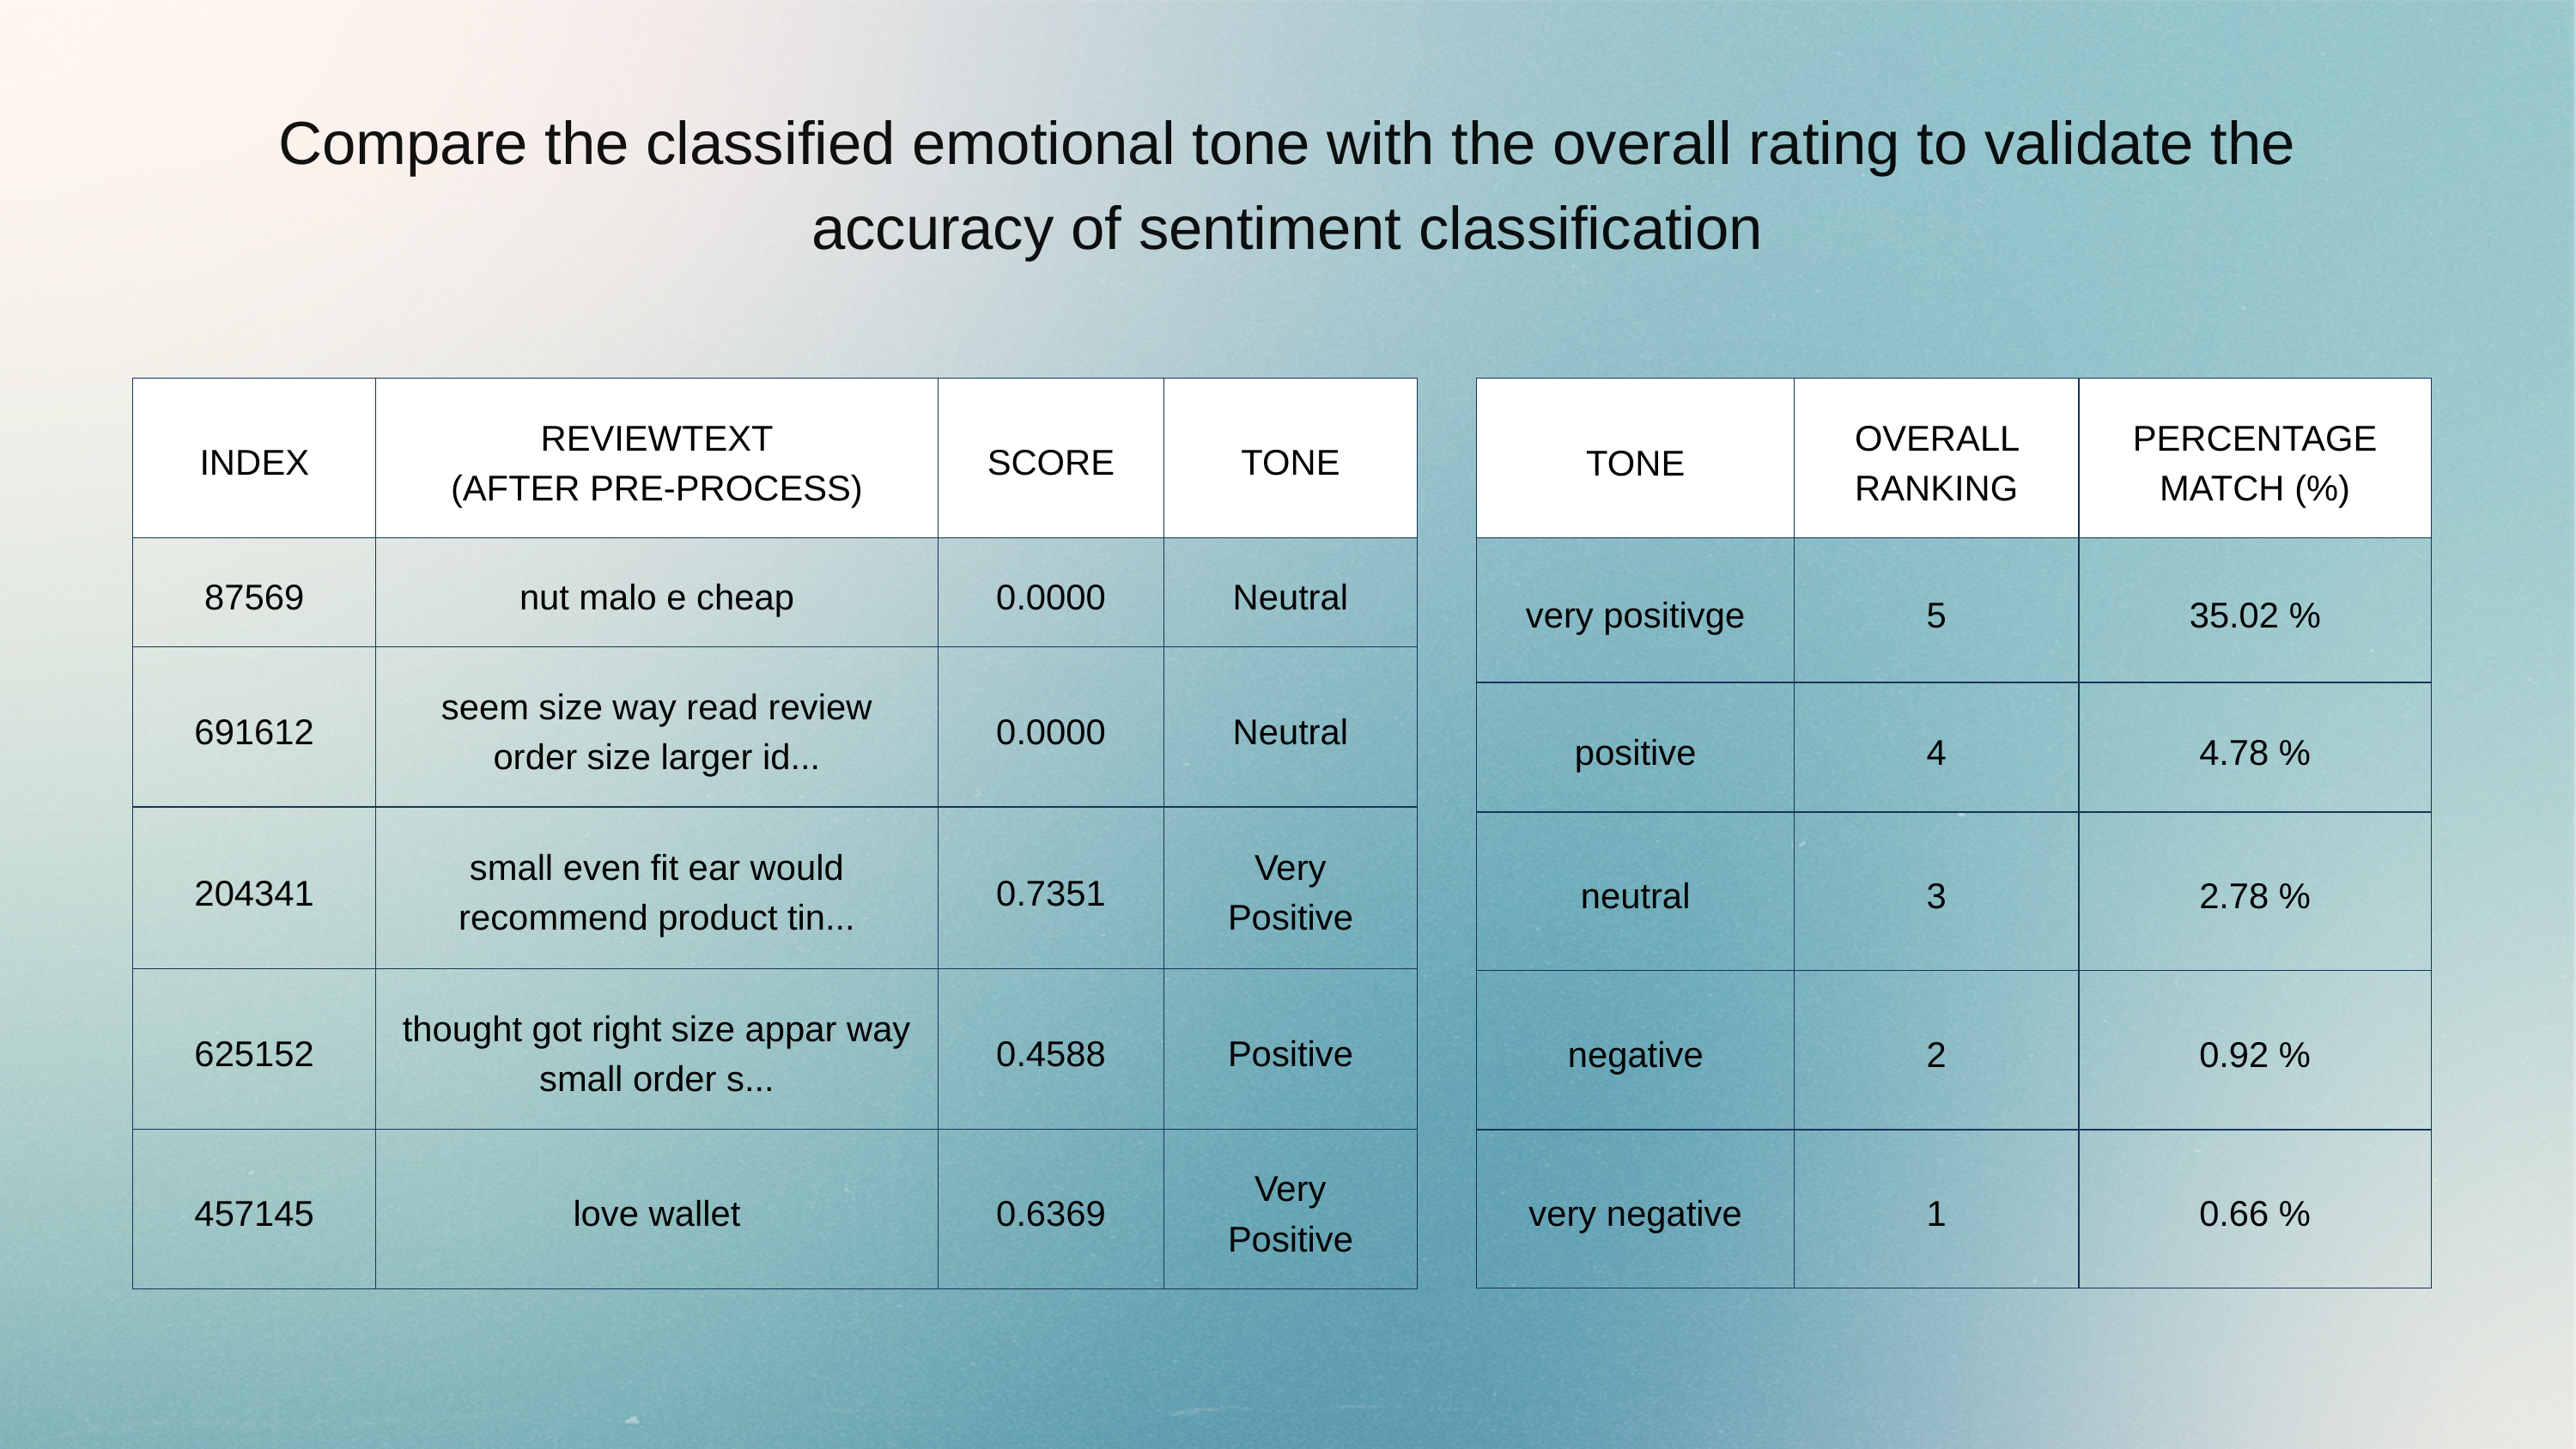

Compare the classified emotional tone with the overall rating to validate the accuracy of sentiment classification

| INDEX | REVIEWTEXT (AFTER PRE-PROCESS) | SCORE | TONE |
| --- | --- | --- | --- |
| 87569 | nut malo e cheap | 0.0000 | Neutral |
| 691612 | seem size way read review order size larger id... | 0.0000 | Neutral |
| 204341 | small even fit ear would recommend product tin... | 0.7351 | Very Positive |
| 625152 | thought got right size appar way small order s... | 0.4588 | Positive |
| 457145 | love wallet | 0.6369 | Very Positive |
| TONE | OVERALL RANKING | PERCENTAGE MATCH (%) |
| --- | --- | --- |
| very positivge | 5 | 35.02 % |
| positive | 4 | 4.78 % |
| neutral | 3 | 2.78 % |
| negative | 2 | 0.92 % |
| very negative | 1 | 0.66 % |